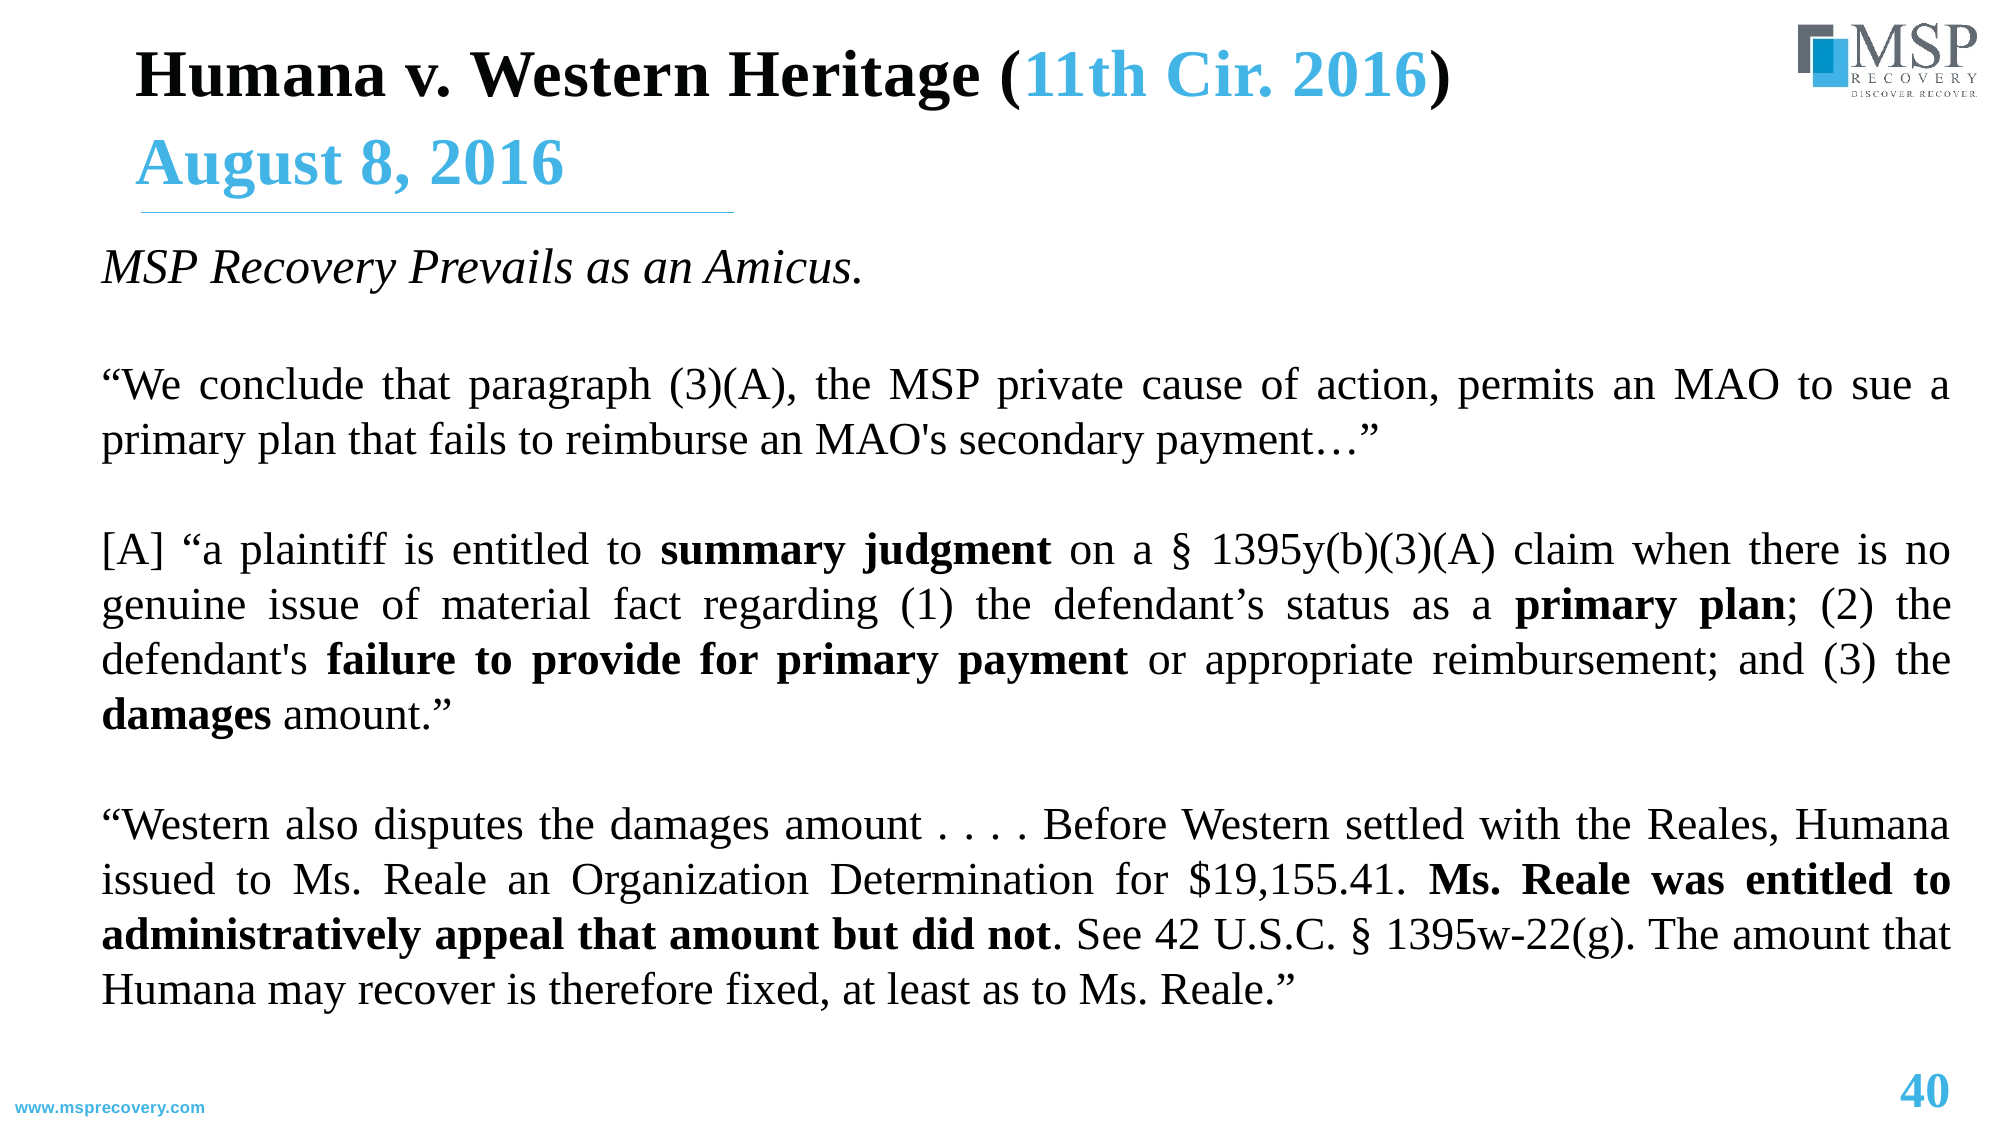

Humana v. Western Heritage (11th Cir. 2016)
August 8, 2016
MSP Recovery Prevails as an Amicus.

“We conclude that paragraph (3)(A), the MSP private cause of action, permits an MAO to sue a primary plan that fails to reimburse an MAO's secondary payment…”

[A] “a plaintiff is entitled to summary judgment on a § 1395y(b)(3)(A) claim when there is no genuine issue of material fact regarding (1) the defendant’s status as a primary plan; (2) the defendant's failure to provide for primary payment or appropriate reimbursement; and (3) the damages amount.”

“Western also disputes the damages amount . . . . Before Western settled with the Reales, Humana issued to Ms. Reale an Organization Determination for $19,155.41. Ms. Reale was entitled to administratively appeal that amount but did not. See 42 U.S.C. § 1395w-22(g). The amount that Humana may recover is therefore fixed, at least as to Ms. Reale.”